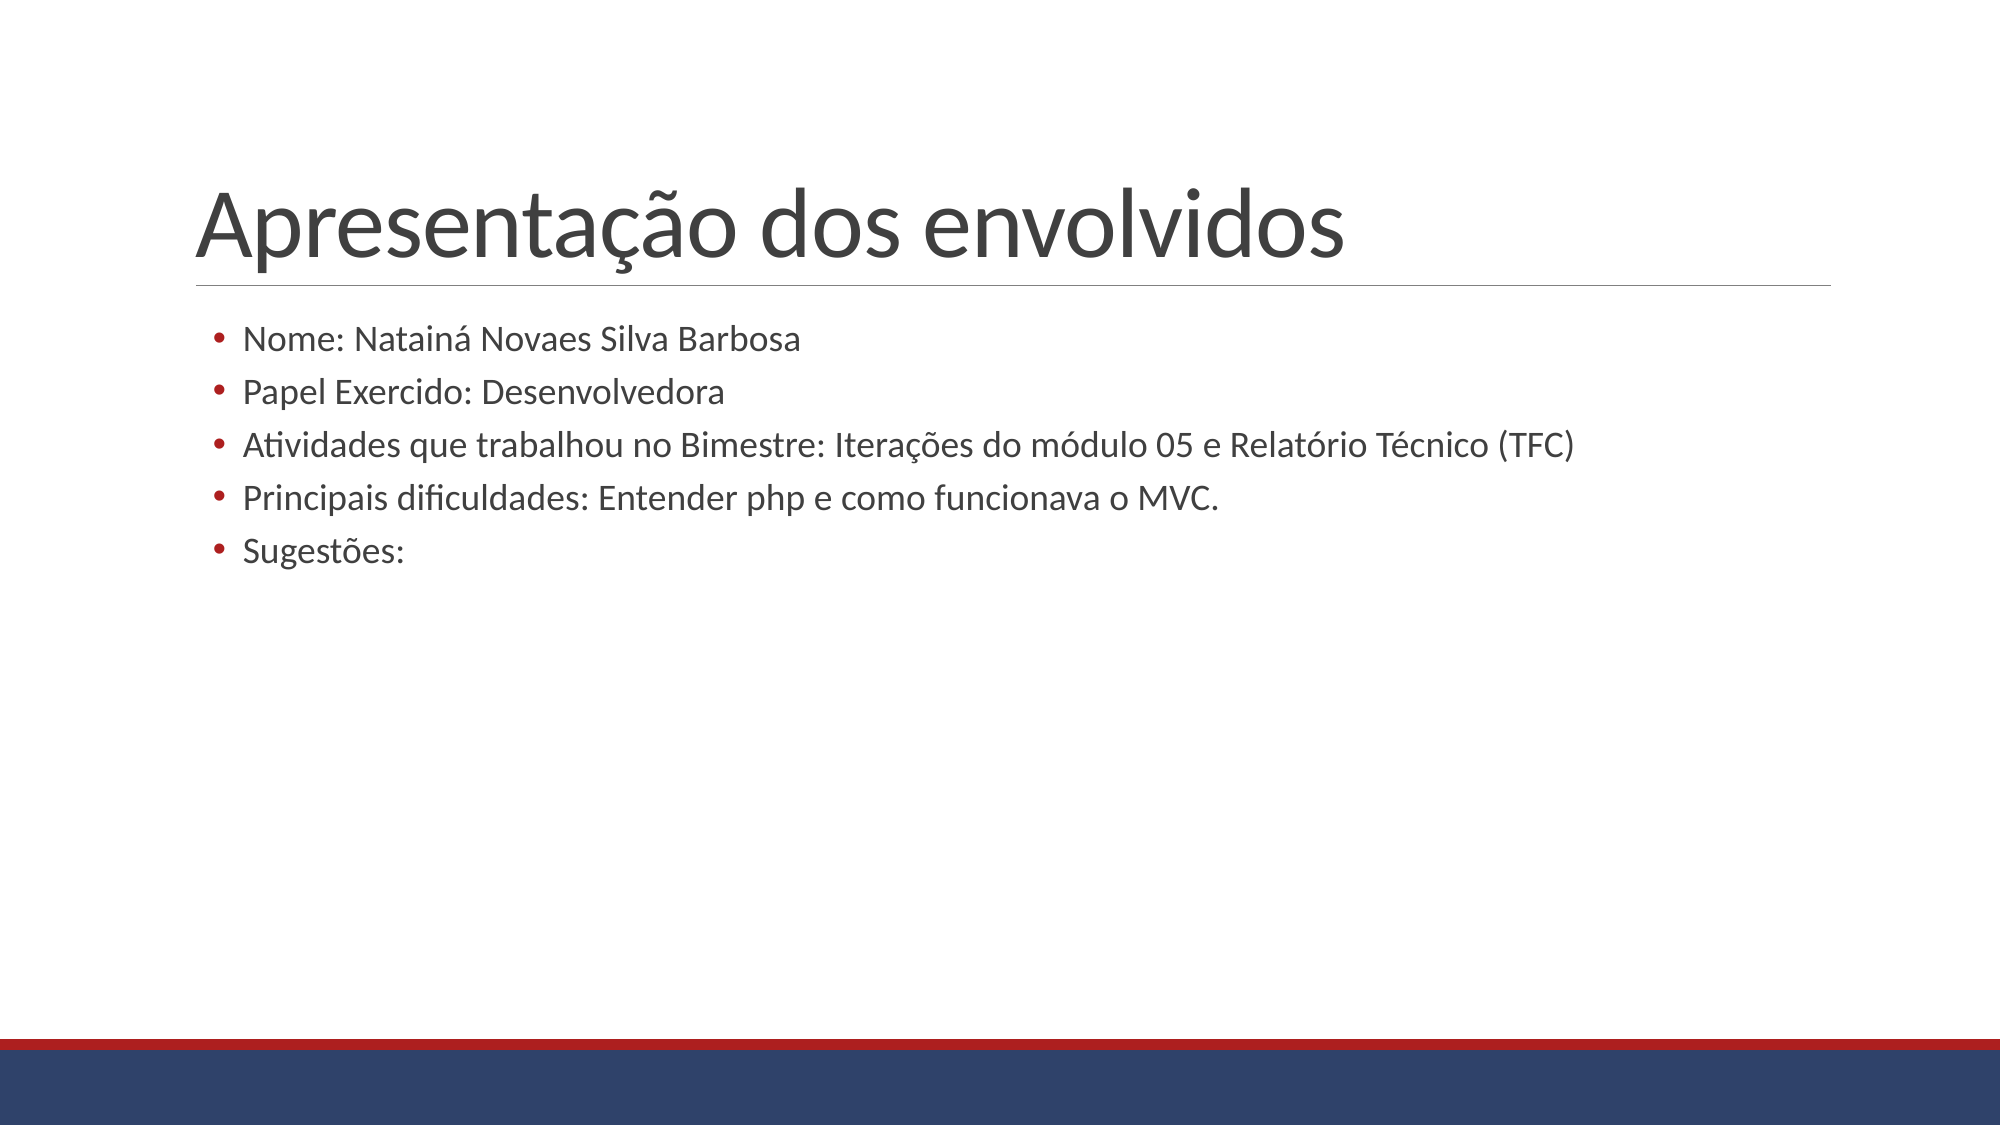

# Apresentação dos envolvidos
Nome: Natainá Novaes Silva Barbosa
Papel Exercido: Desenvolvedora
Atividades que trabalhou no Bimestre: Iterações do módulo 05 e Relatório Técnico (TFC)
Principais dificuldades: Entender php e como funcionava o MVC.
Sugestões: